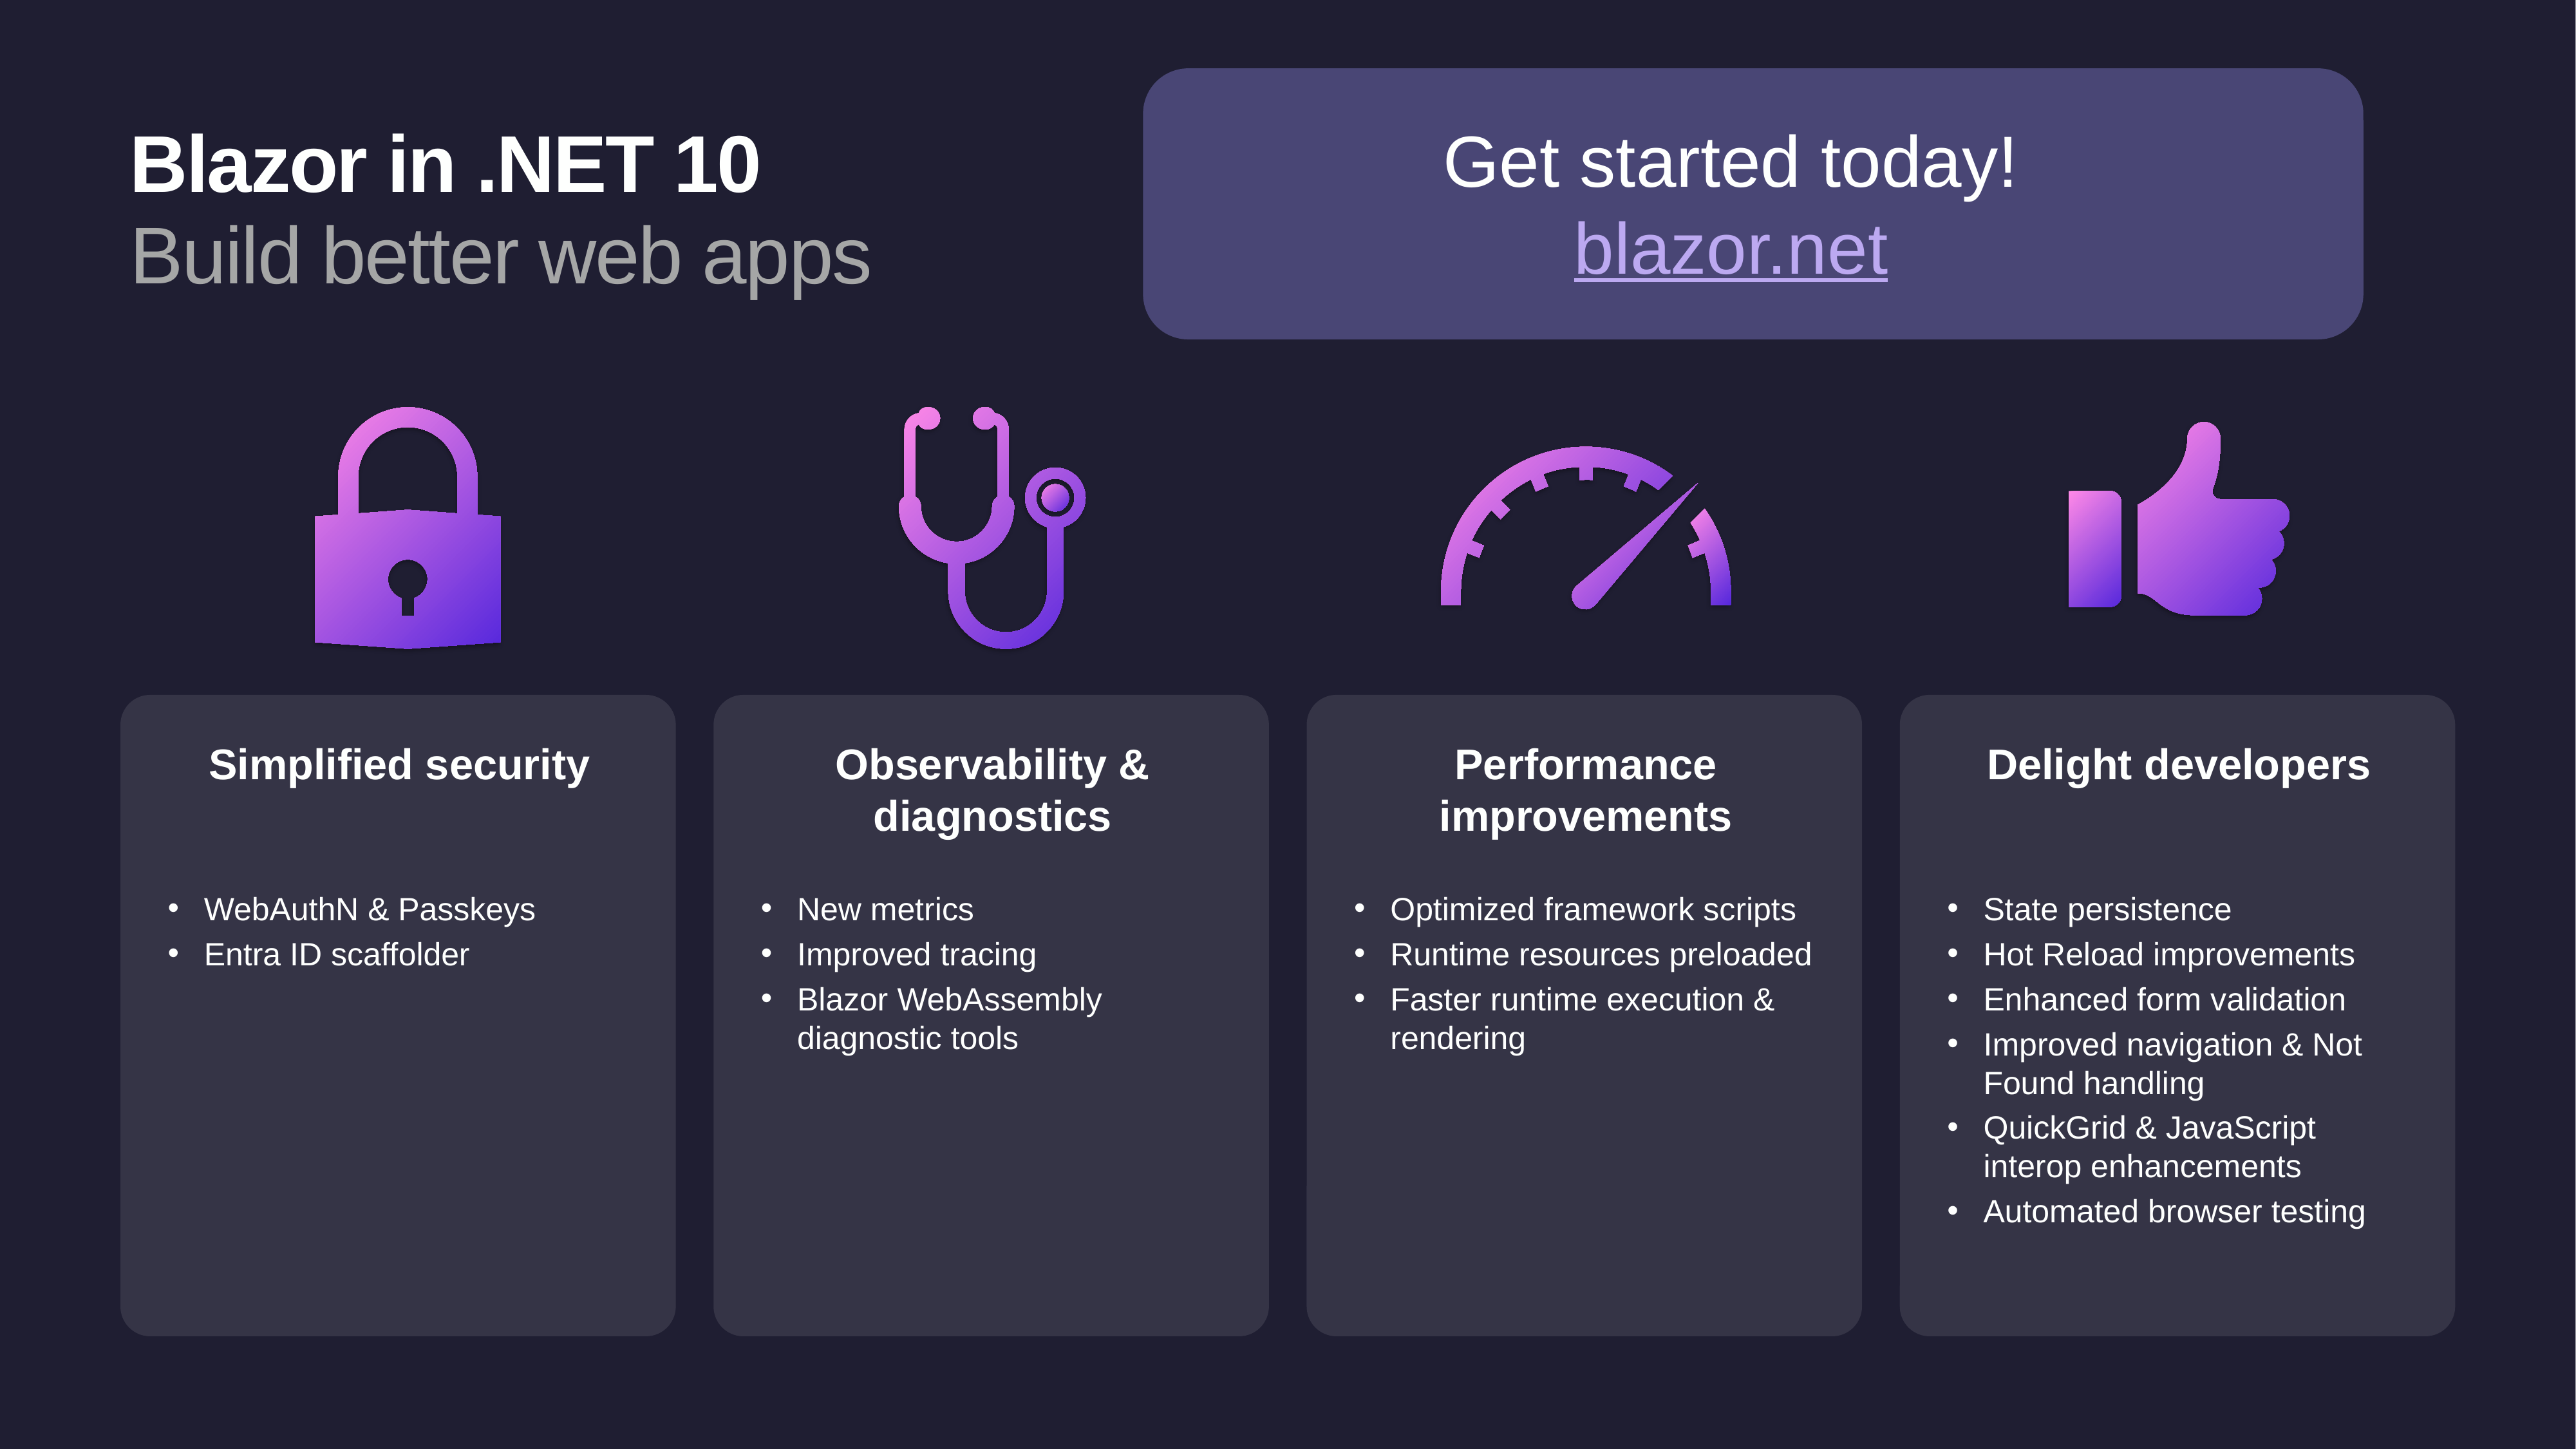

Get started today!
blazor.net
Blazor in .NET 10
Build better web apps

Simplified security
Observability & diagnostics
Performance improvements

Delight developers
WebAuthN & Passkeys
Entra ID scaffolder
New metrics
Improved tracing
Blazor WebAssembly diagnostic tools
Optimized framework scripts
Runtime resources preloaded
Faster runtime execution & rendering

State persistence
Hot Reload improvements
Enhanced form validation
Improved navigation & Not Found handling
QuickGrid & JavaScript interop enhancements
Automated browser testing